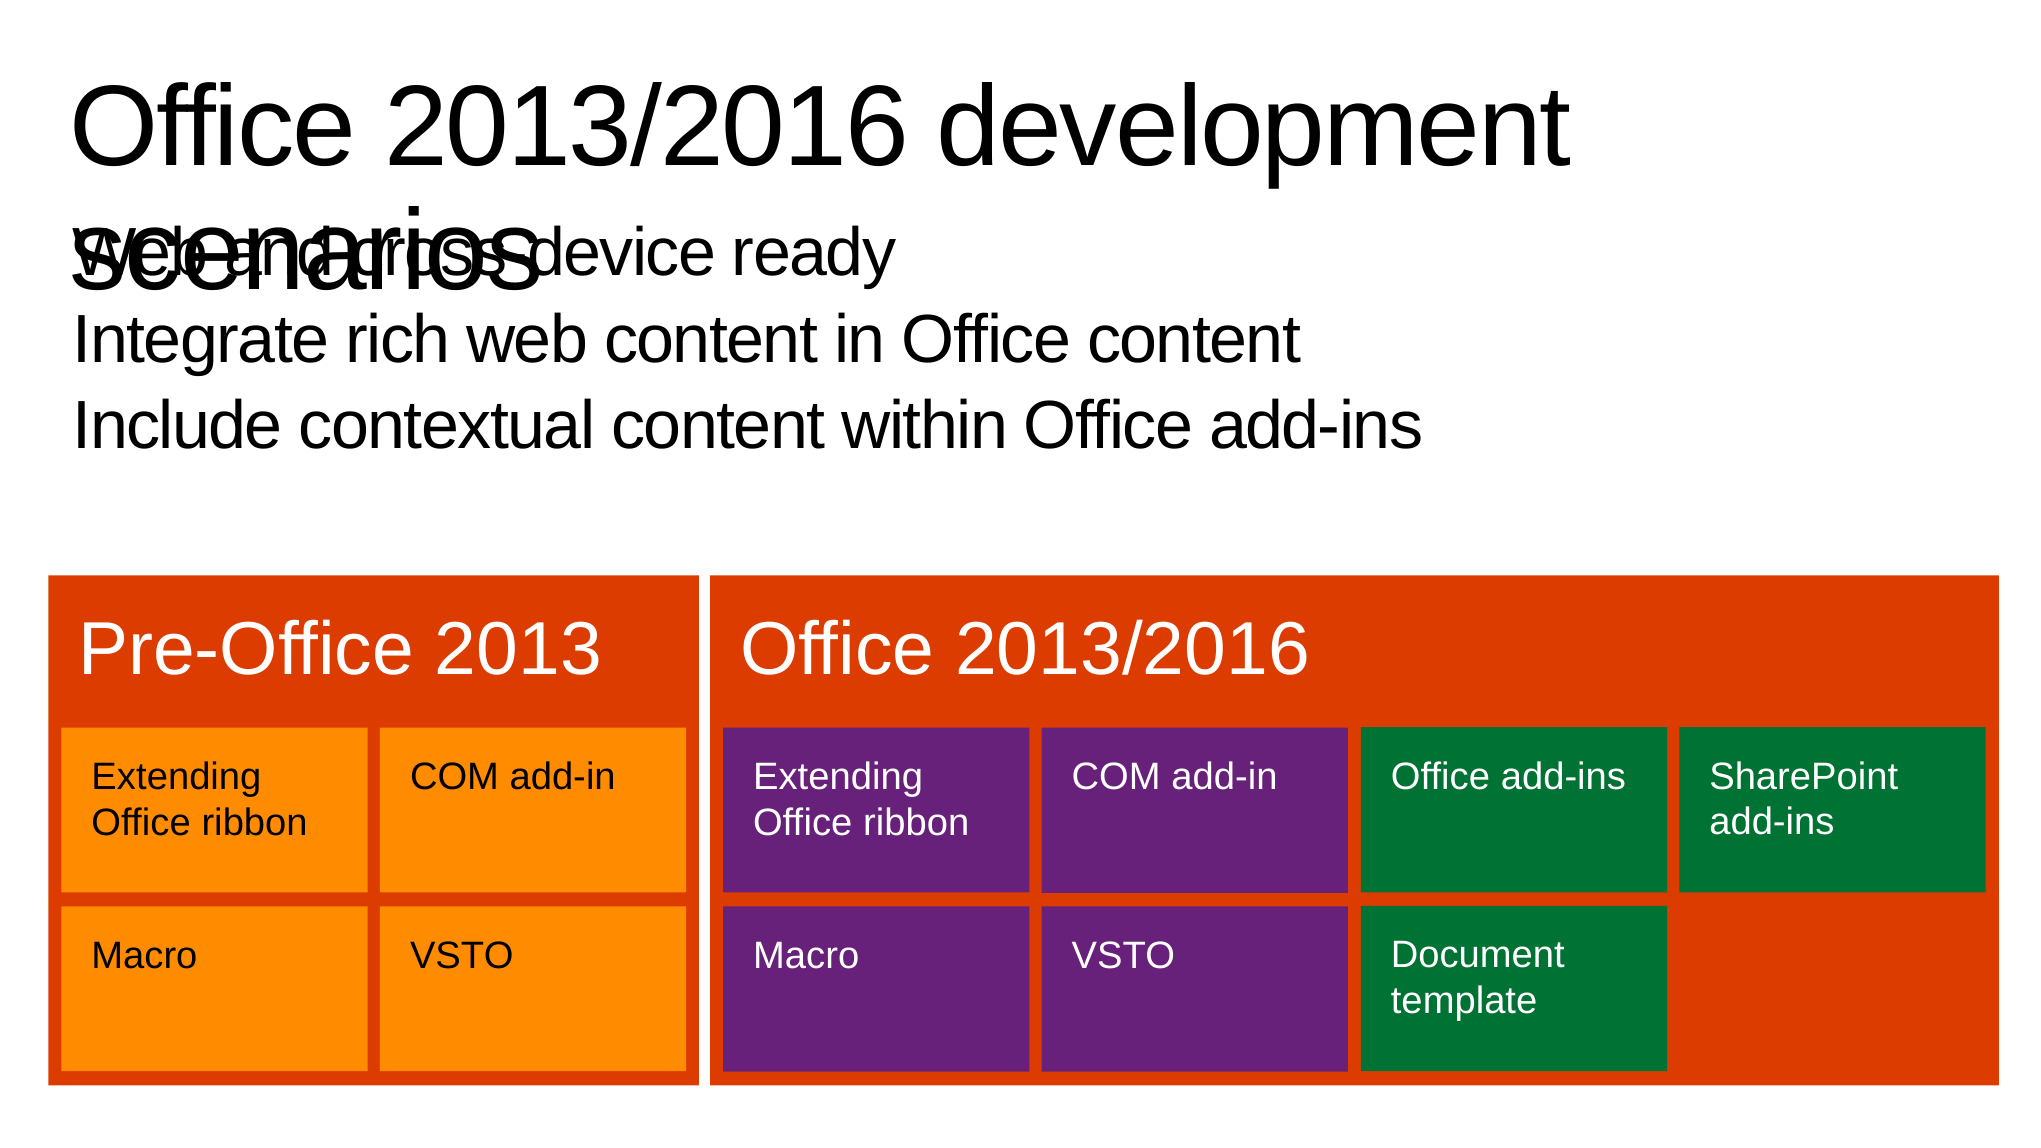

# Office 2013/2016 development scenarios
Web and cross-device ready
Integrate rich web content in Office content
Include contextual content within Office add-ins
Office 2013/2016
Office add-ins
SharePoint add-ins
Extending Office ribbon
COM add-in
Document template
Macro
VSTO
Pre-Office 2013
COM add-in
Extending Office ribbon
Macro
VSTO